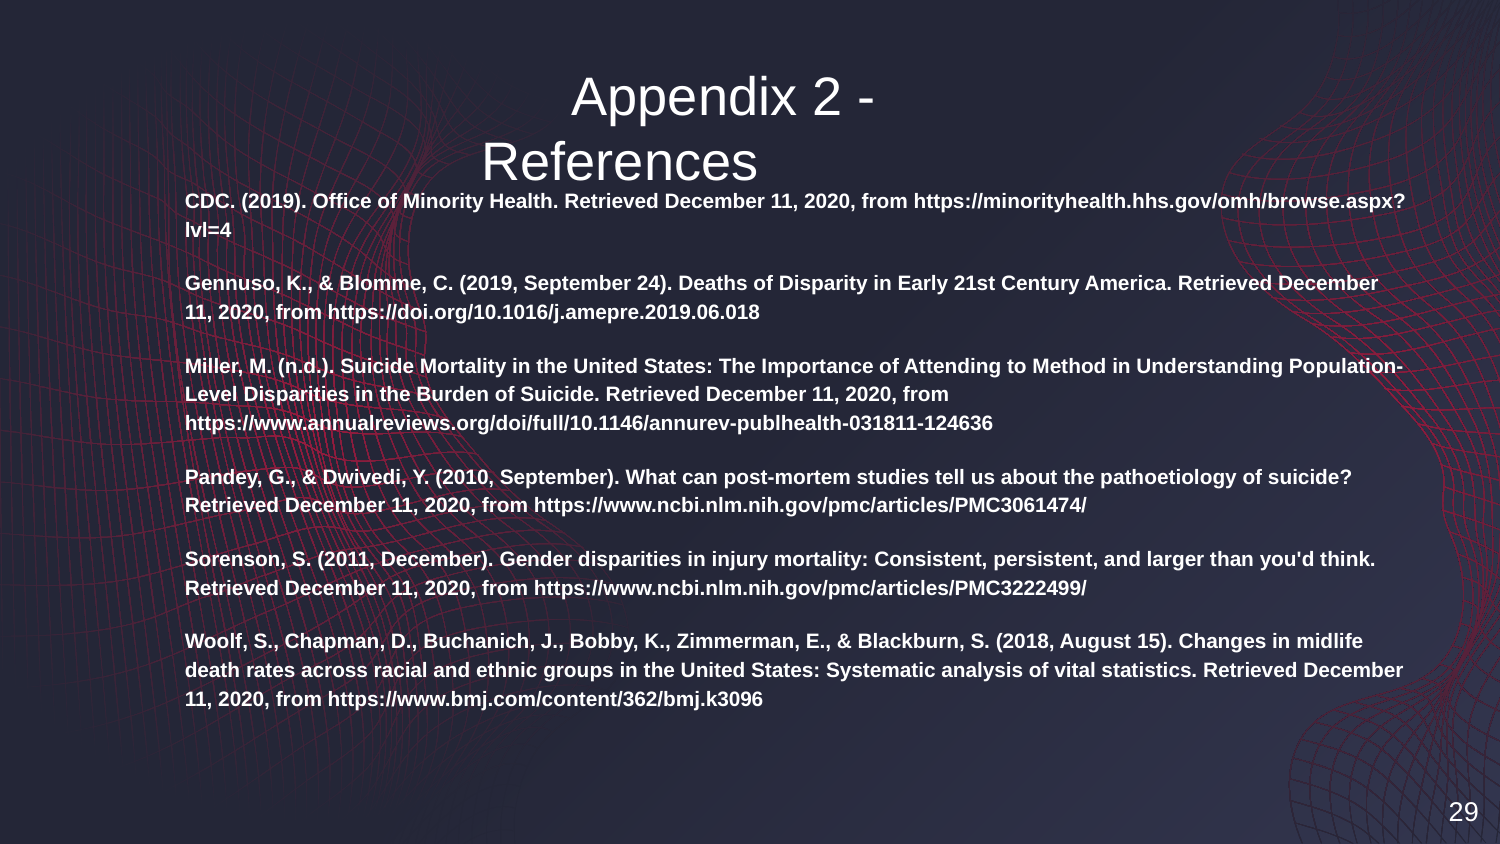

# Appendix 2 -References
CDC. (2019). Office of Minority Health. Retrieved December 11, 2020, from https://minorityhealth.hhs.gov/omh/browse.aspx?lvl=4
Gennuso, K., & Blomme, C. (2019, September 24). Deaths of Disparity in Early 21st Century America. Retrieved December 11, 2020, from https://doi.org/10.1016/j.amepre.2019.06.018
Miller, M. (n.d.). Suicide Mortality in the United States: The Importance of Attending to Method in Understanding Population-Level Disparities in the Burden of Suicide. Retrieved December 11, 2020, from https://www.annualreviews.org/doi/full/10.1146/annurev-publhealth-031811-124636
Pandey, G., & Dwivedi, Y. (2010, September). What can post-mortem studies tell us about the pathoetiology of suicide? Retrieved December 11, 2020, from https://www.ncbi.nlm.nih.gov/pmc/articles/PMC3061474/
Sorenson, S. (2011, December). Gender disparities in injury mortality: Consistent, persistent, and larger than you'd think. Retrieved December 11, 2020, from https://www.ncbi.nlm.nih.gov/pmc/articles/PMC3222499/
Woolf, S., Chapman, D., Buchanich, J., Bobby, K., Zimmerman, E., & Blackburn, S. (2018, August 15). Changes in midlife death rates across racial and ethnic groups in the United States: Systematic analysis of vital statistics. Retrieved December 11, 2020, from https://www.bmj.com/content/362/bmj.k3096

29